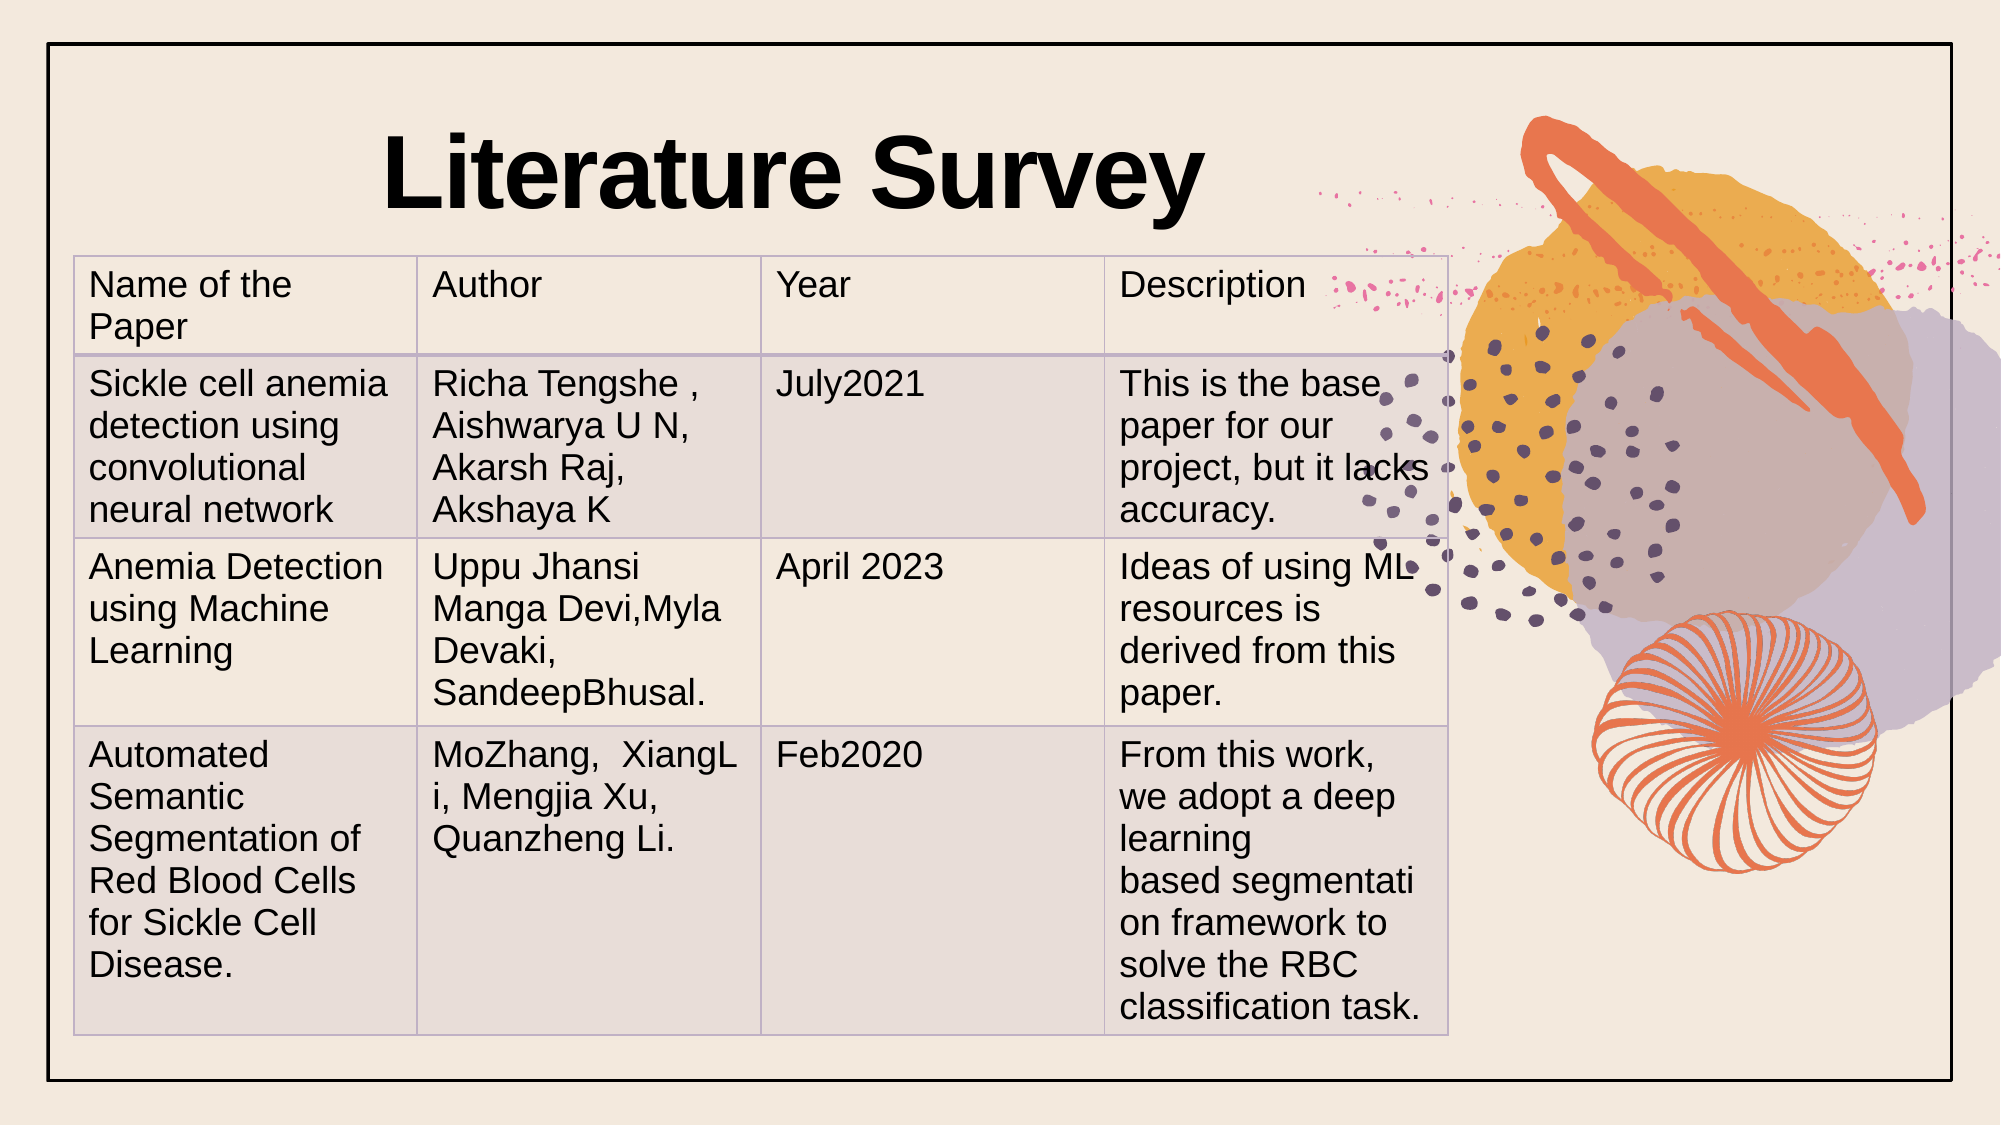

# Literature Survey
| Name of the Paper | Author | Year | Description |
| --- | --- | --- | --- |
| Sickle cell anemia detection using convolutional neural network | Richa Tengshe , Aishwarya U N, Akarsh Raj, Akshaya K | July2021 | This is the base paper for our project, but it lacks accuracy. |
| Anemia Detection using Machine Learning | Uppu Jhansi Manga Devi,Myla Devaki, SandeepBhusal. | April 2023 | Ideas of using ML resources is derived from this paper. |
| Automated Semantic Segmentation of Red Blood Cells for Sickle Cell Disease. | MoZhang,  XiangLi, Mengjia Xu, Quanzheng Li. | Feb2020 | From this work, we adopt a deep learning based segmentation framework to solve the RBC classification task. |